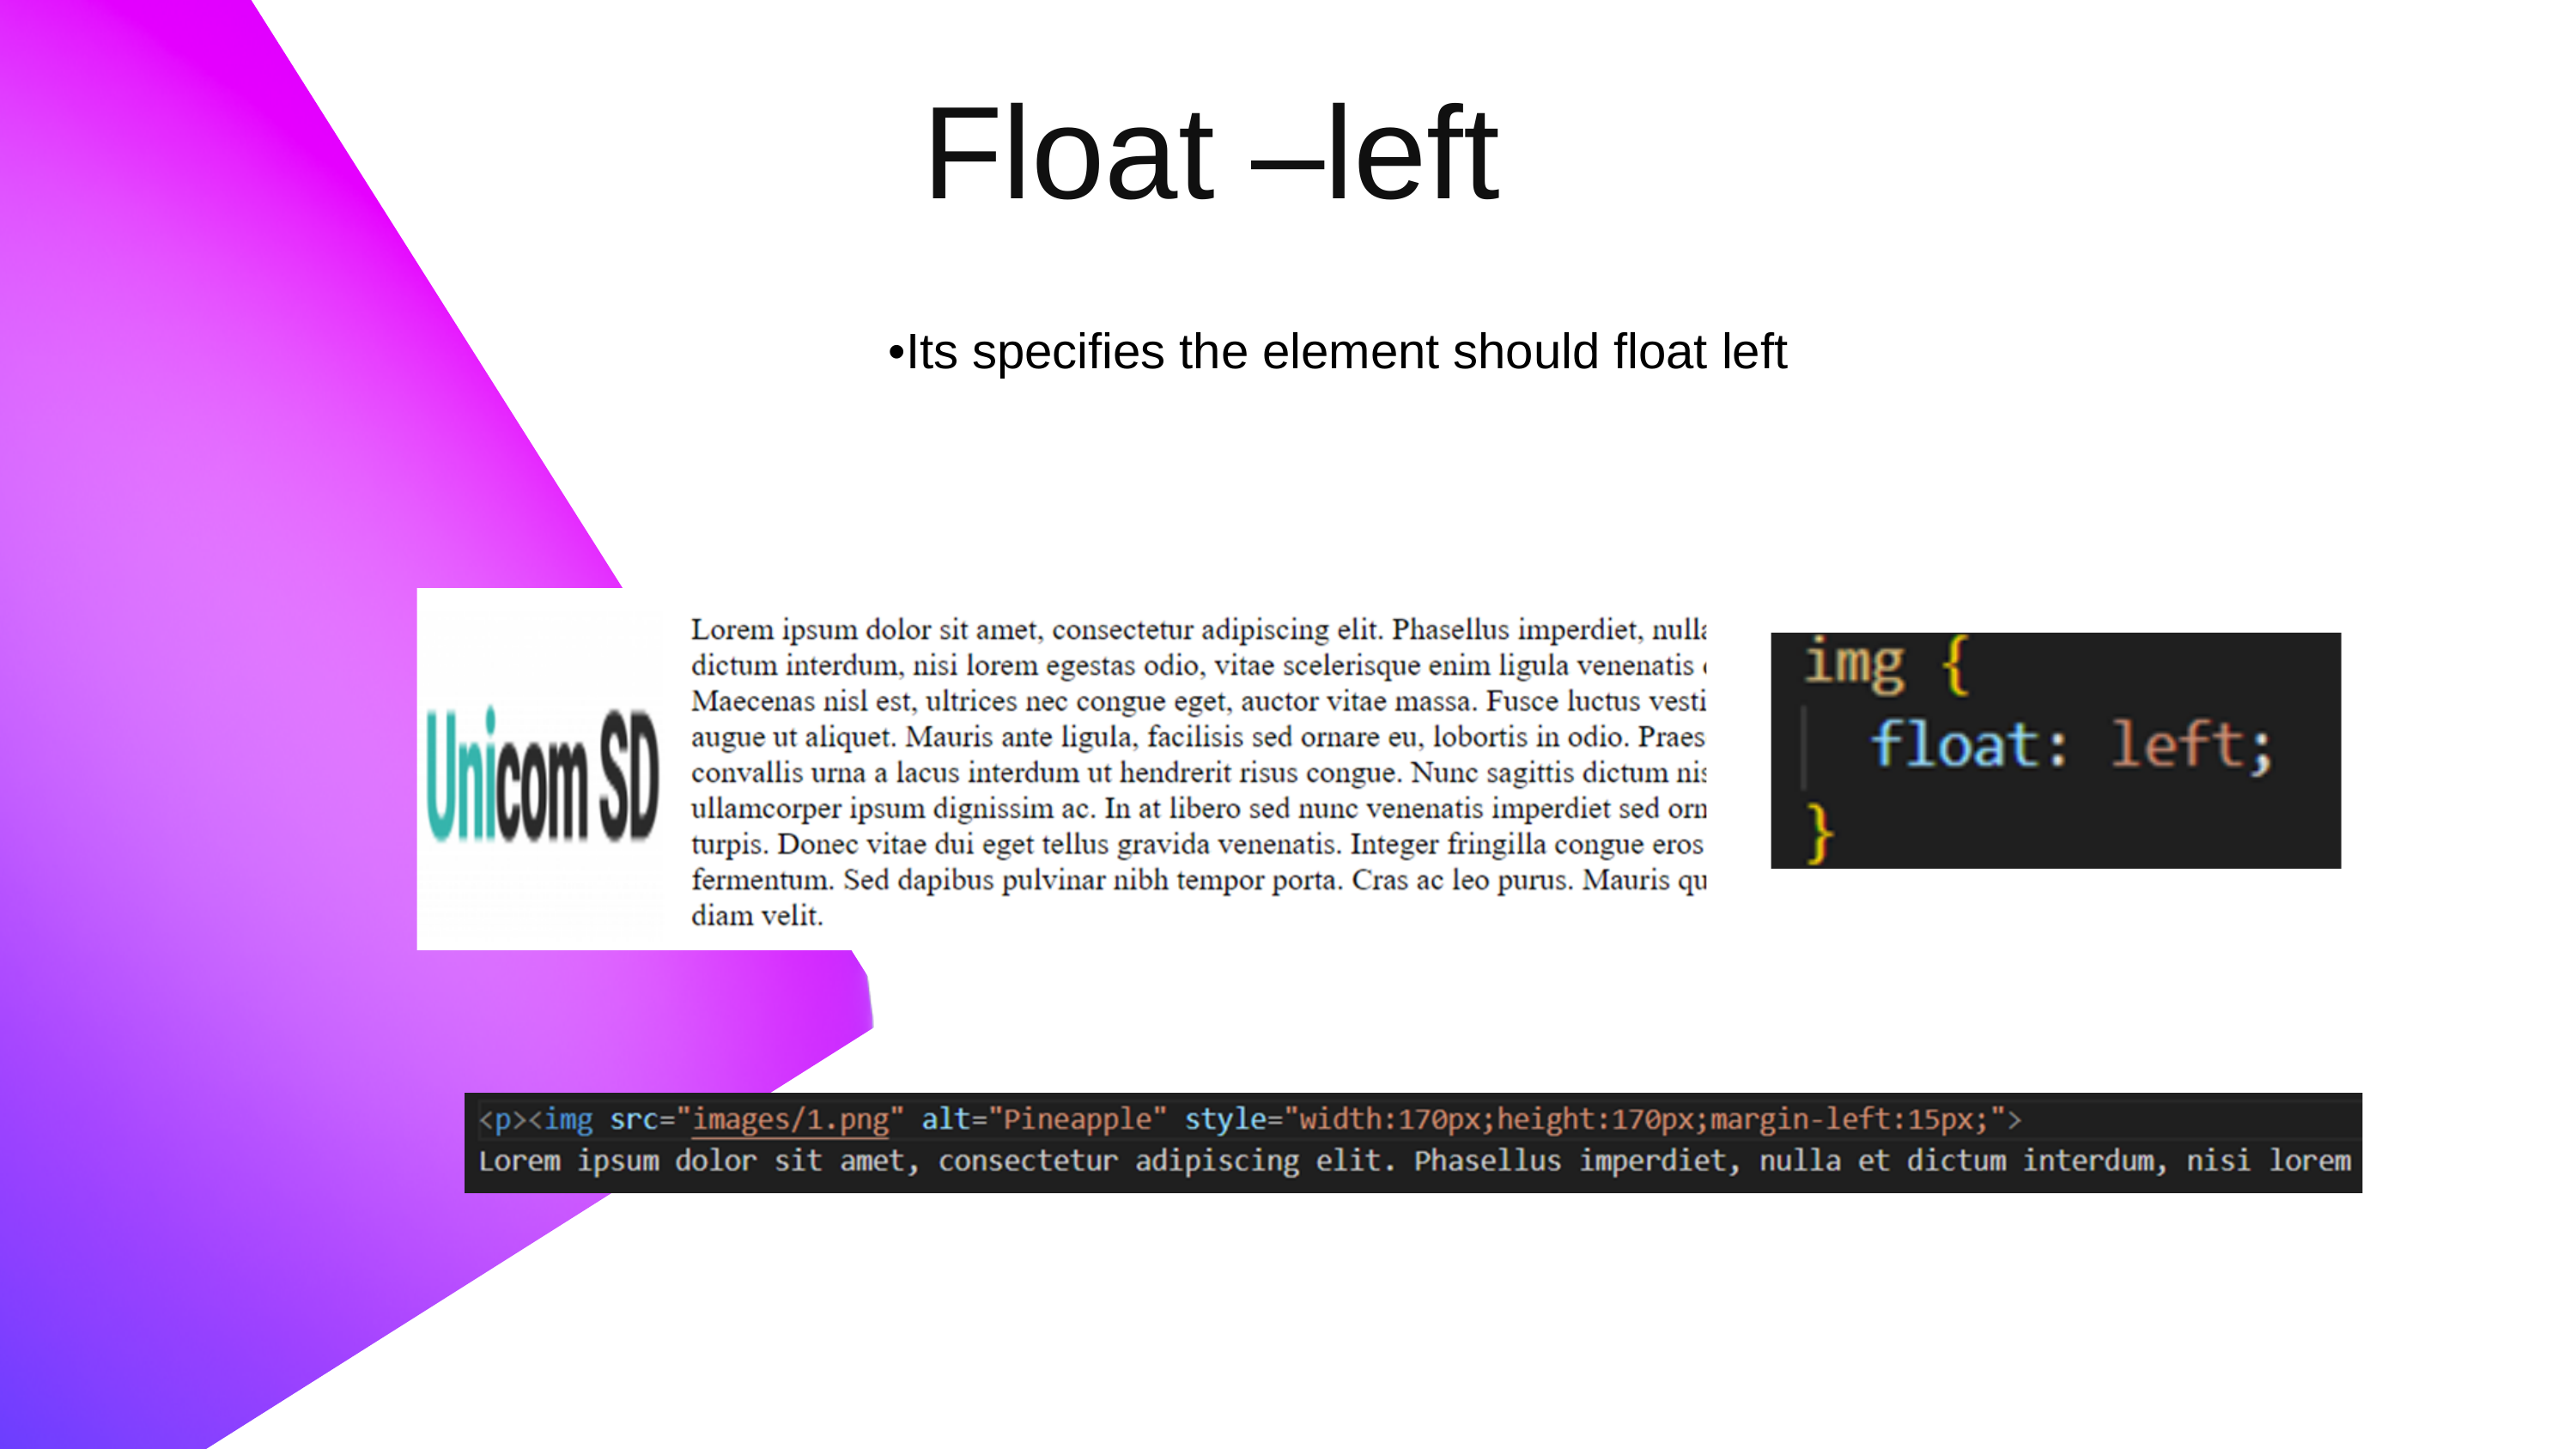

Float –left
•Its specifies the element should float left